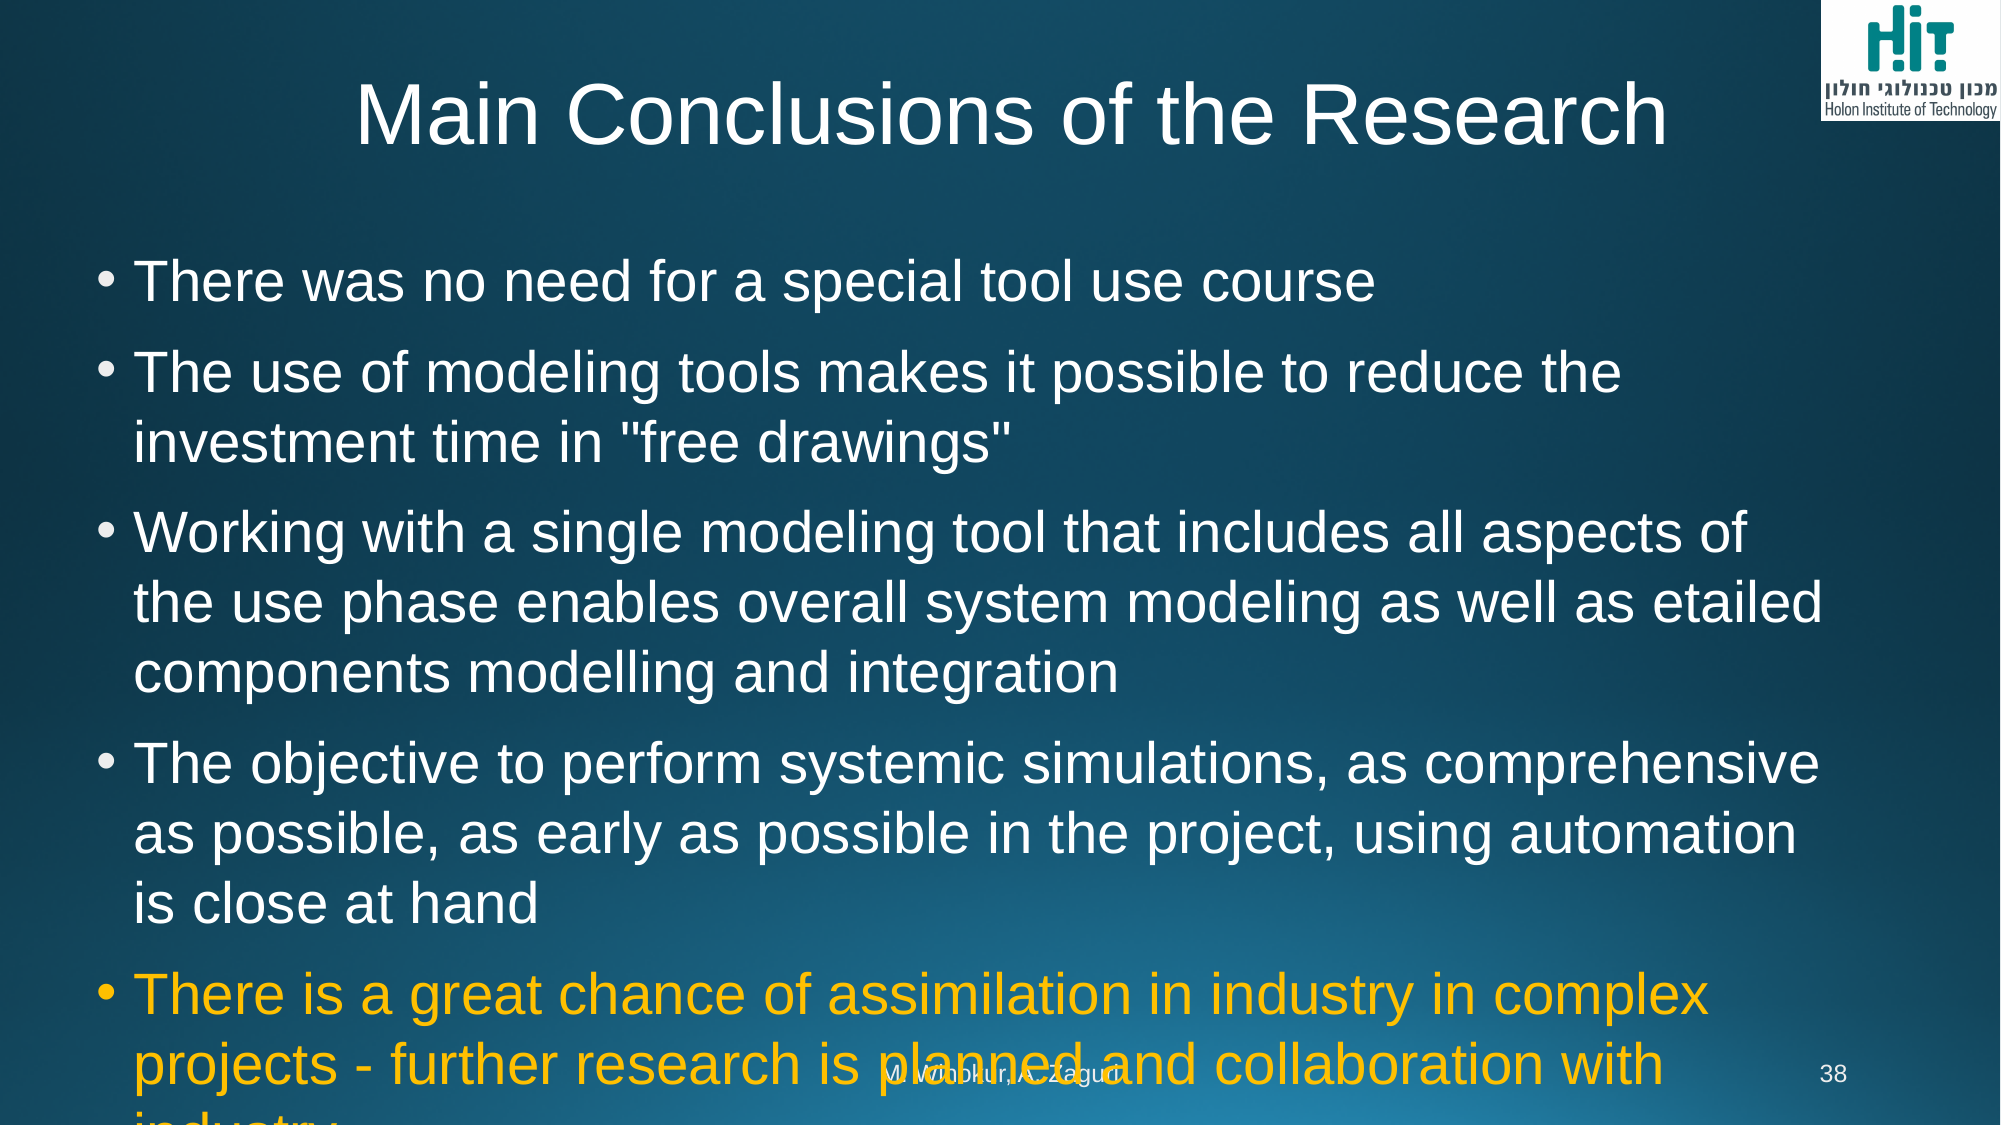

# Main Conclusions of the Research
There was no need for a special tool use course
The use of modeling tools makes it possible to reduce the investment time in "free drawings"
Working with a single modeling tool that includes all aspects of the use phase enables overall system modeling as well as etailed components modelling and integration
The objective to perform systemic simulations, as comprehensive as possible, as early as possible in the project, using automation is close at hand
There is a great chance of assimilation in industry in complex projects - further research is planned and collaboration with industry
M. Winokur, A. Zaguri
38